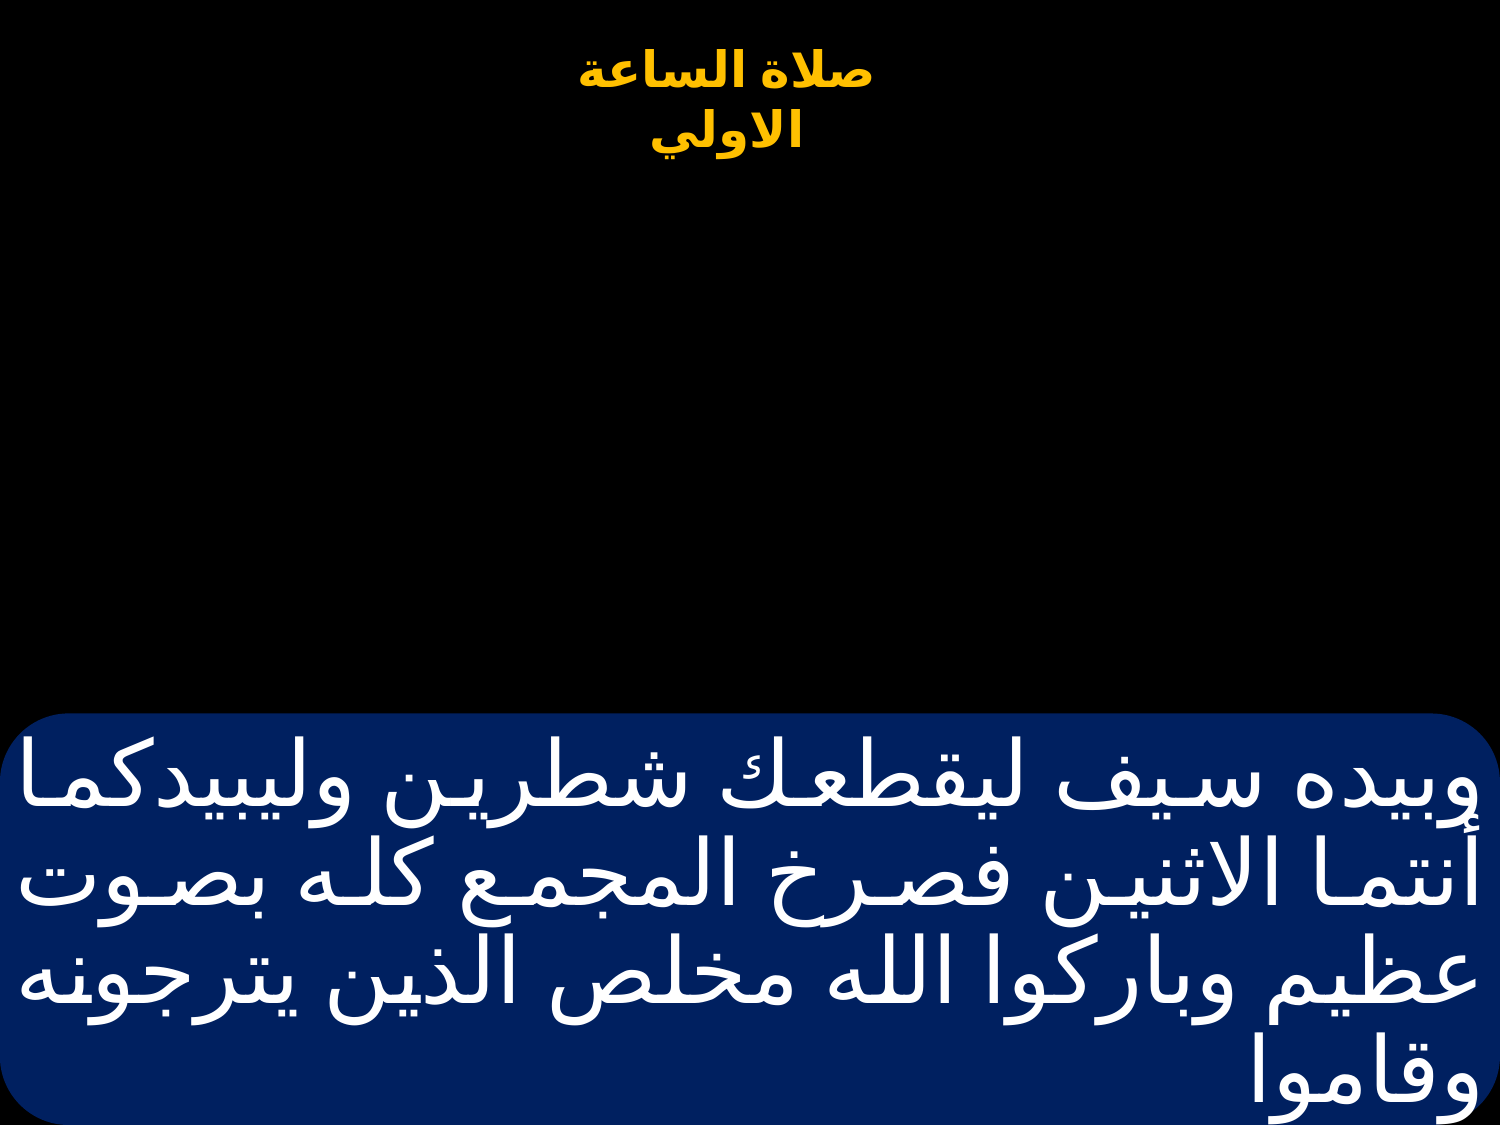

# وبيده سيف ليقطعك شطرين وليبيدكما أنتما الاثنين فصرخ المجمع كله بصوت عظيم وباركوا الله مخلص الذين يترجونه وقاموا